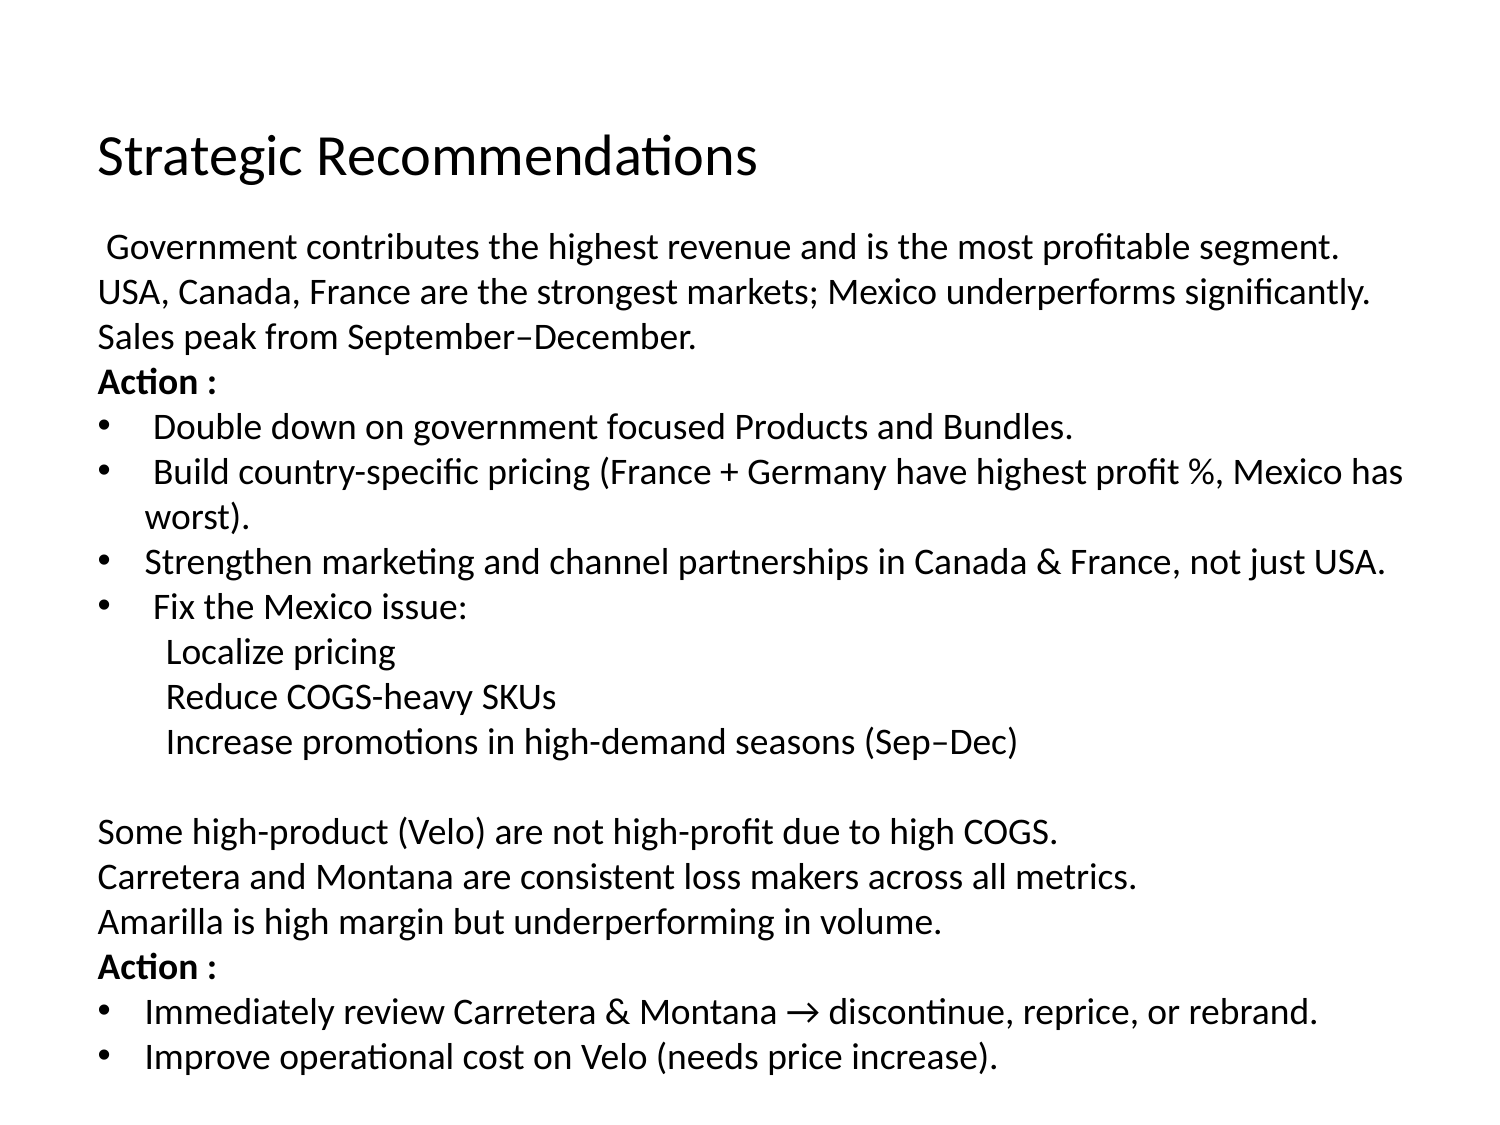

Strategic Recommendations
 Government contributes the highest revenue and is the most profitable segment. USA, Canada, France are the strongest markets; Mexico underperforms significantly. Sales peak from September–December.
Action :
 Double down on government focused Products and Bundles.
 Build country-specific pricing (France + Germany have highest profit %, Mexico has worst).
Strengthen marketing and channel partnerships in Canada & France, not just USA.
 Fix the Mexico issue:
        Localize pricing
        Reduce COGS-heavy SKUs
        Increase promotions in high-demand seasons (Sep–Dec)

Some high-product (Velo) are not high-profit due to high COGS.
Carretera and Montana are consistent loss makers across all metrics.
Amarilla is high margin but underperforming in volume.
Action :
Immediately review Carretera & Montana → discontinue, reprice, or rebrand.
Improve operational cost on Velo (needs price increase).